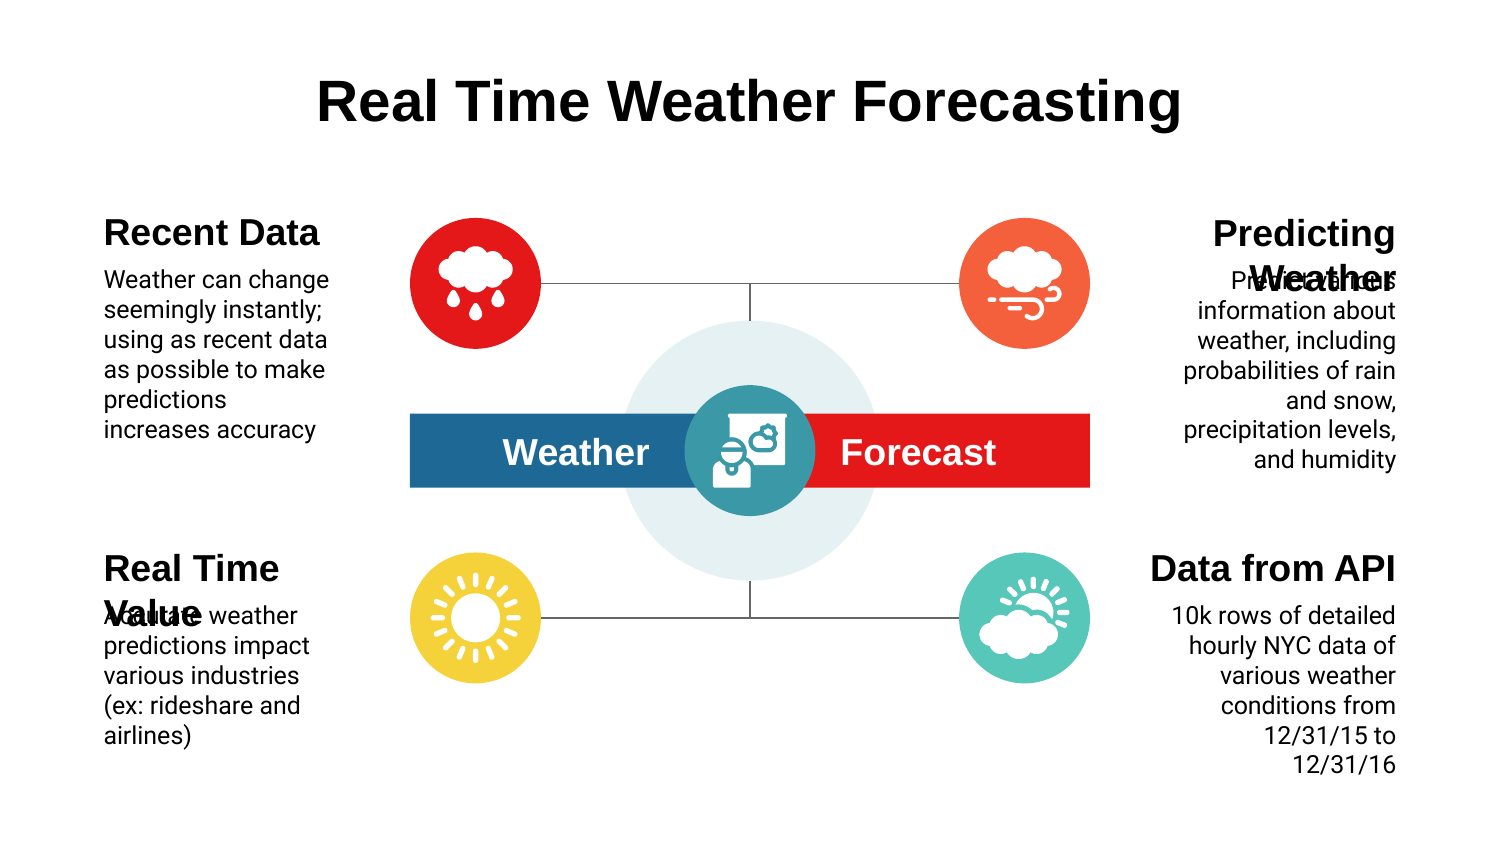

# Real Time Weather Forecasting
Recent Data
Weather can change seemingly instantly; using as recent data as possible to make predictions increases accuracy
Predicting Weather
Predict various information about weather, including probabilities of rain and snow, precipitation levels, and humidity

Weather
Forecast
Real Time Value
Accurate weather predictions impact various industries (ex: rideshare and airlines)
Data from API
10k rows of detailed hourly NYC data of various weather conditions from 12/31/15 to 12/31/16